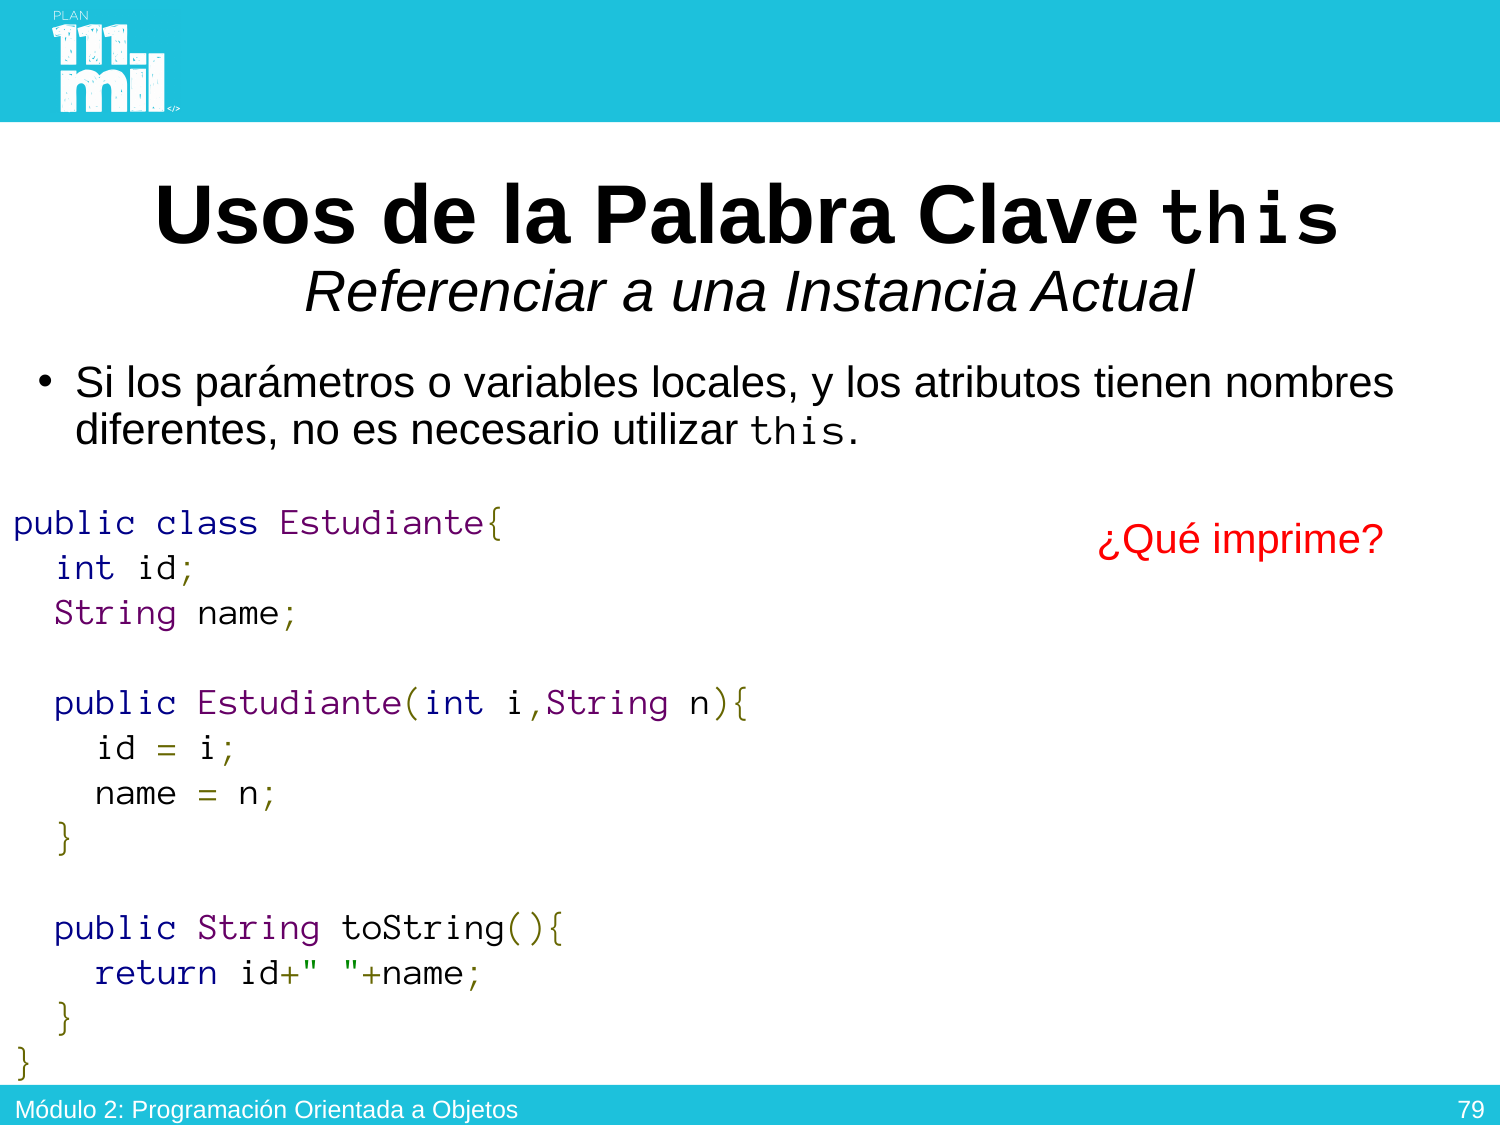

# Usos de la Palabra Clave this Referenciar a una Instancia Actual
Si los parámetros o variables locales, y los atributos tienen nombres diferentes, no es necesario utilizar this.
public class Estudiante{
  int id;
  String name;

  public Estudiante(int i,String n){
    id = i;
    name = n;
  }

  public String toString(){
    return id+" "+name;
  }
}
¿Qué imprime?
79
Módulo 2: Programación Orientada a Objetos